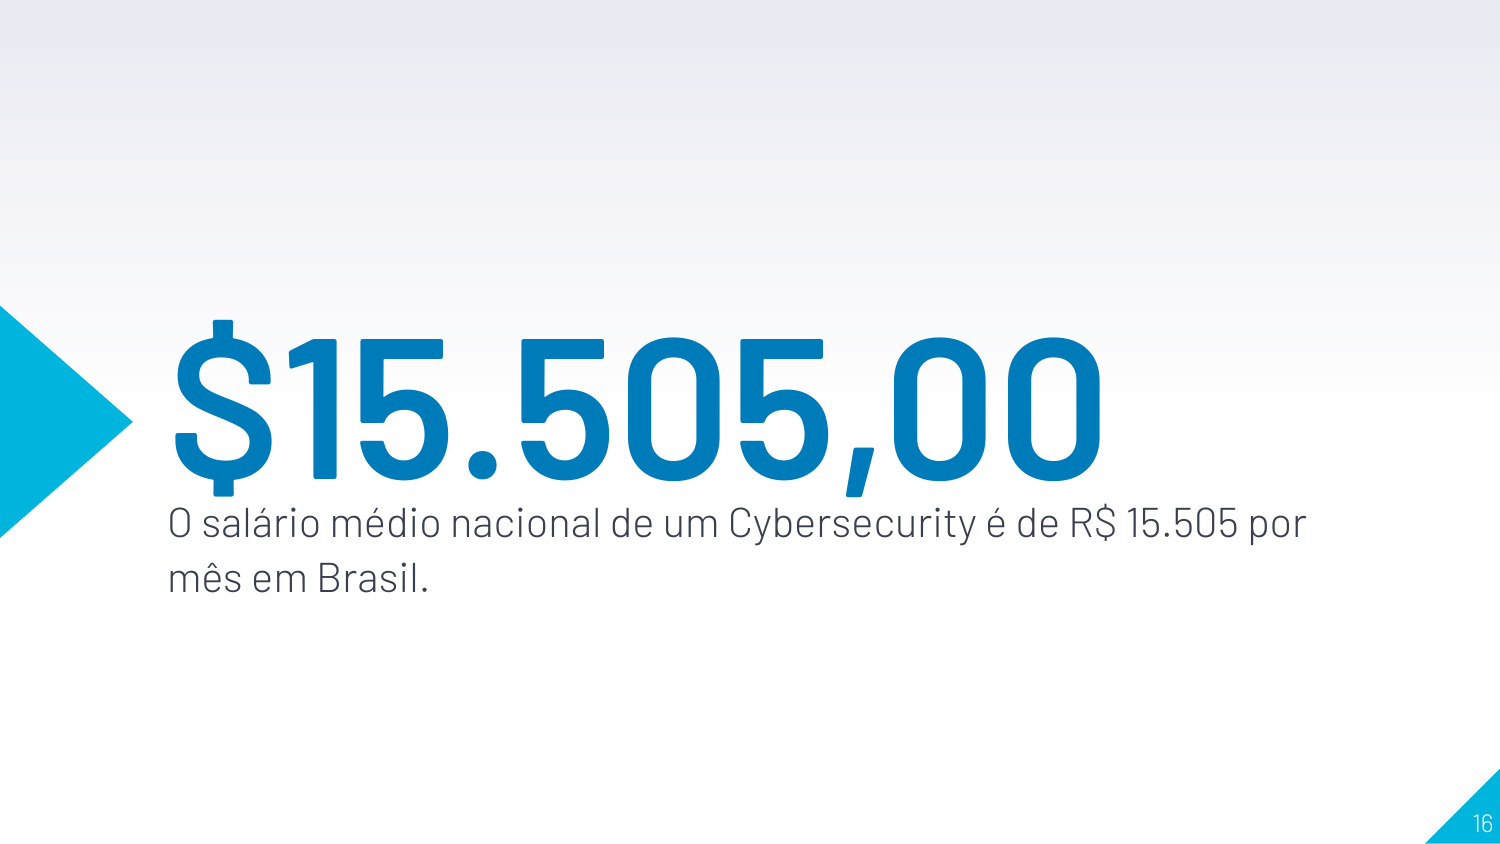

$15.505,00

O salário médio nacional de um Cybersecurity é de R$ 15.505 por mês em Brasil.
16